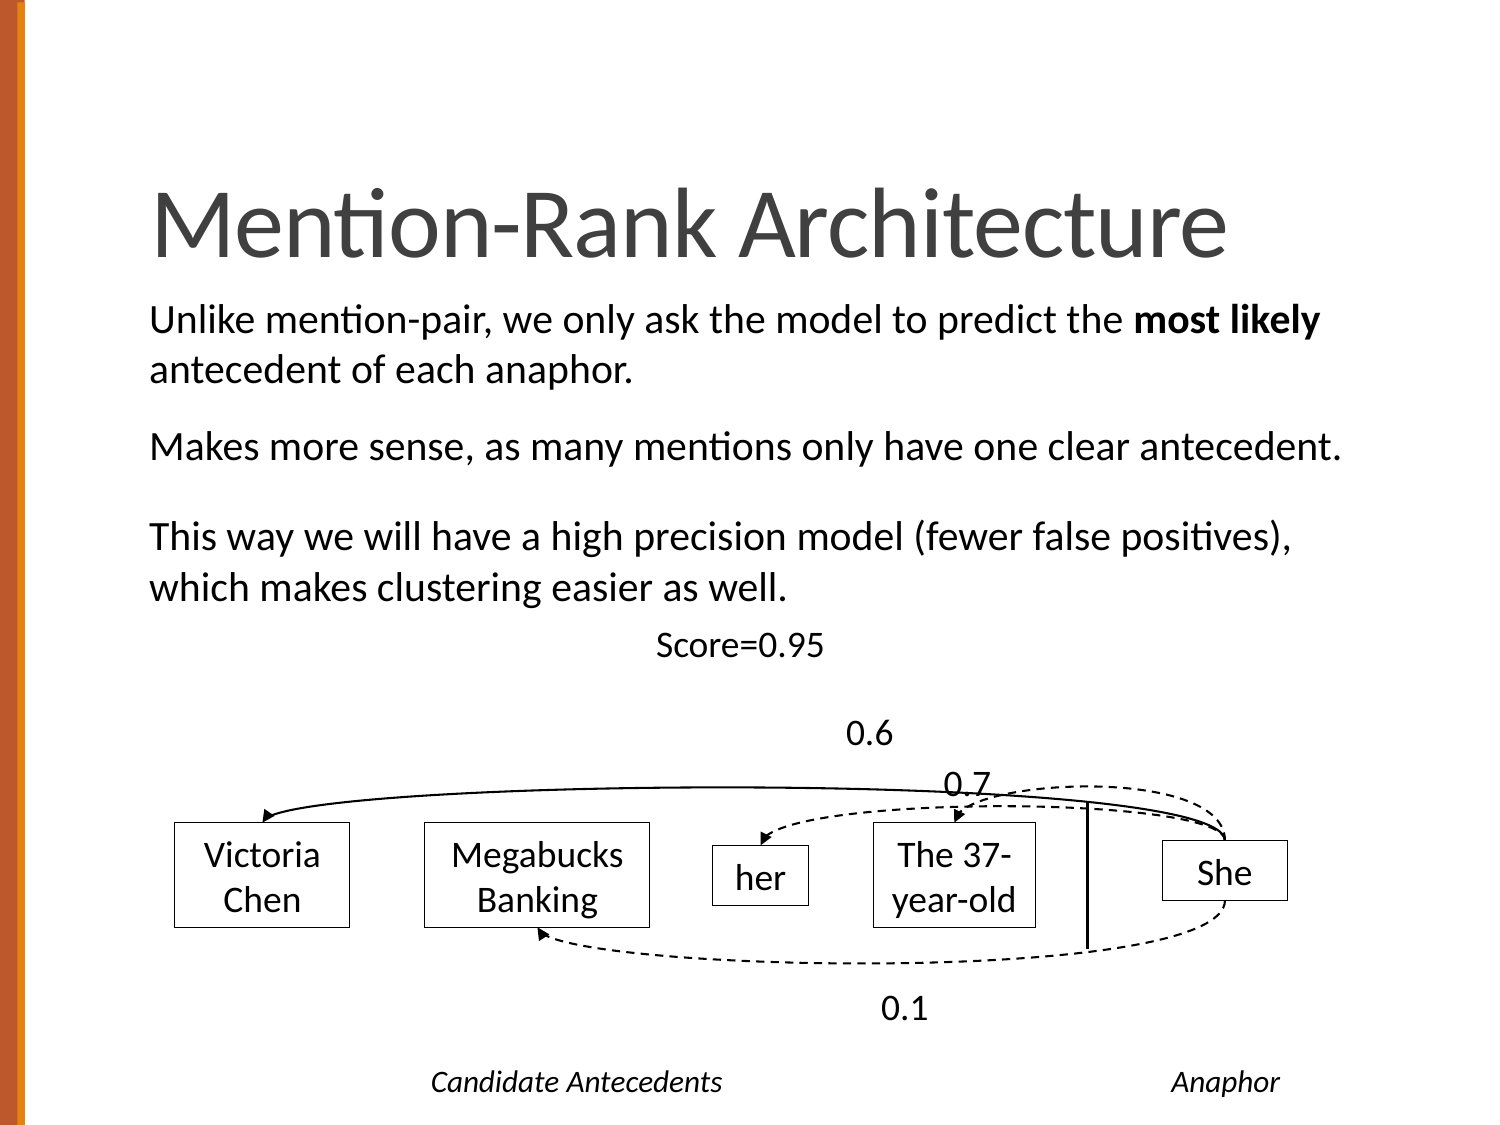

# Mention-Rank Architecture
Unlike mention-pair, we only ask the model to predict the most likely antecedent of each anaphor.
Makes more sense, as many mentions only have one clear antecedent.
This way we will have a high precision model (fewer false positives), which makes clustering easier as well.
Score=0.95
0.6
0.7
The 37-year-old
Victoria Chen
Megabucks Banking
She
her
0.1
Anaphor
Candidate Antecedents